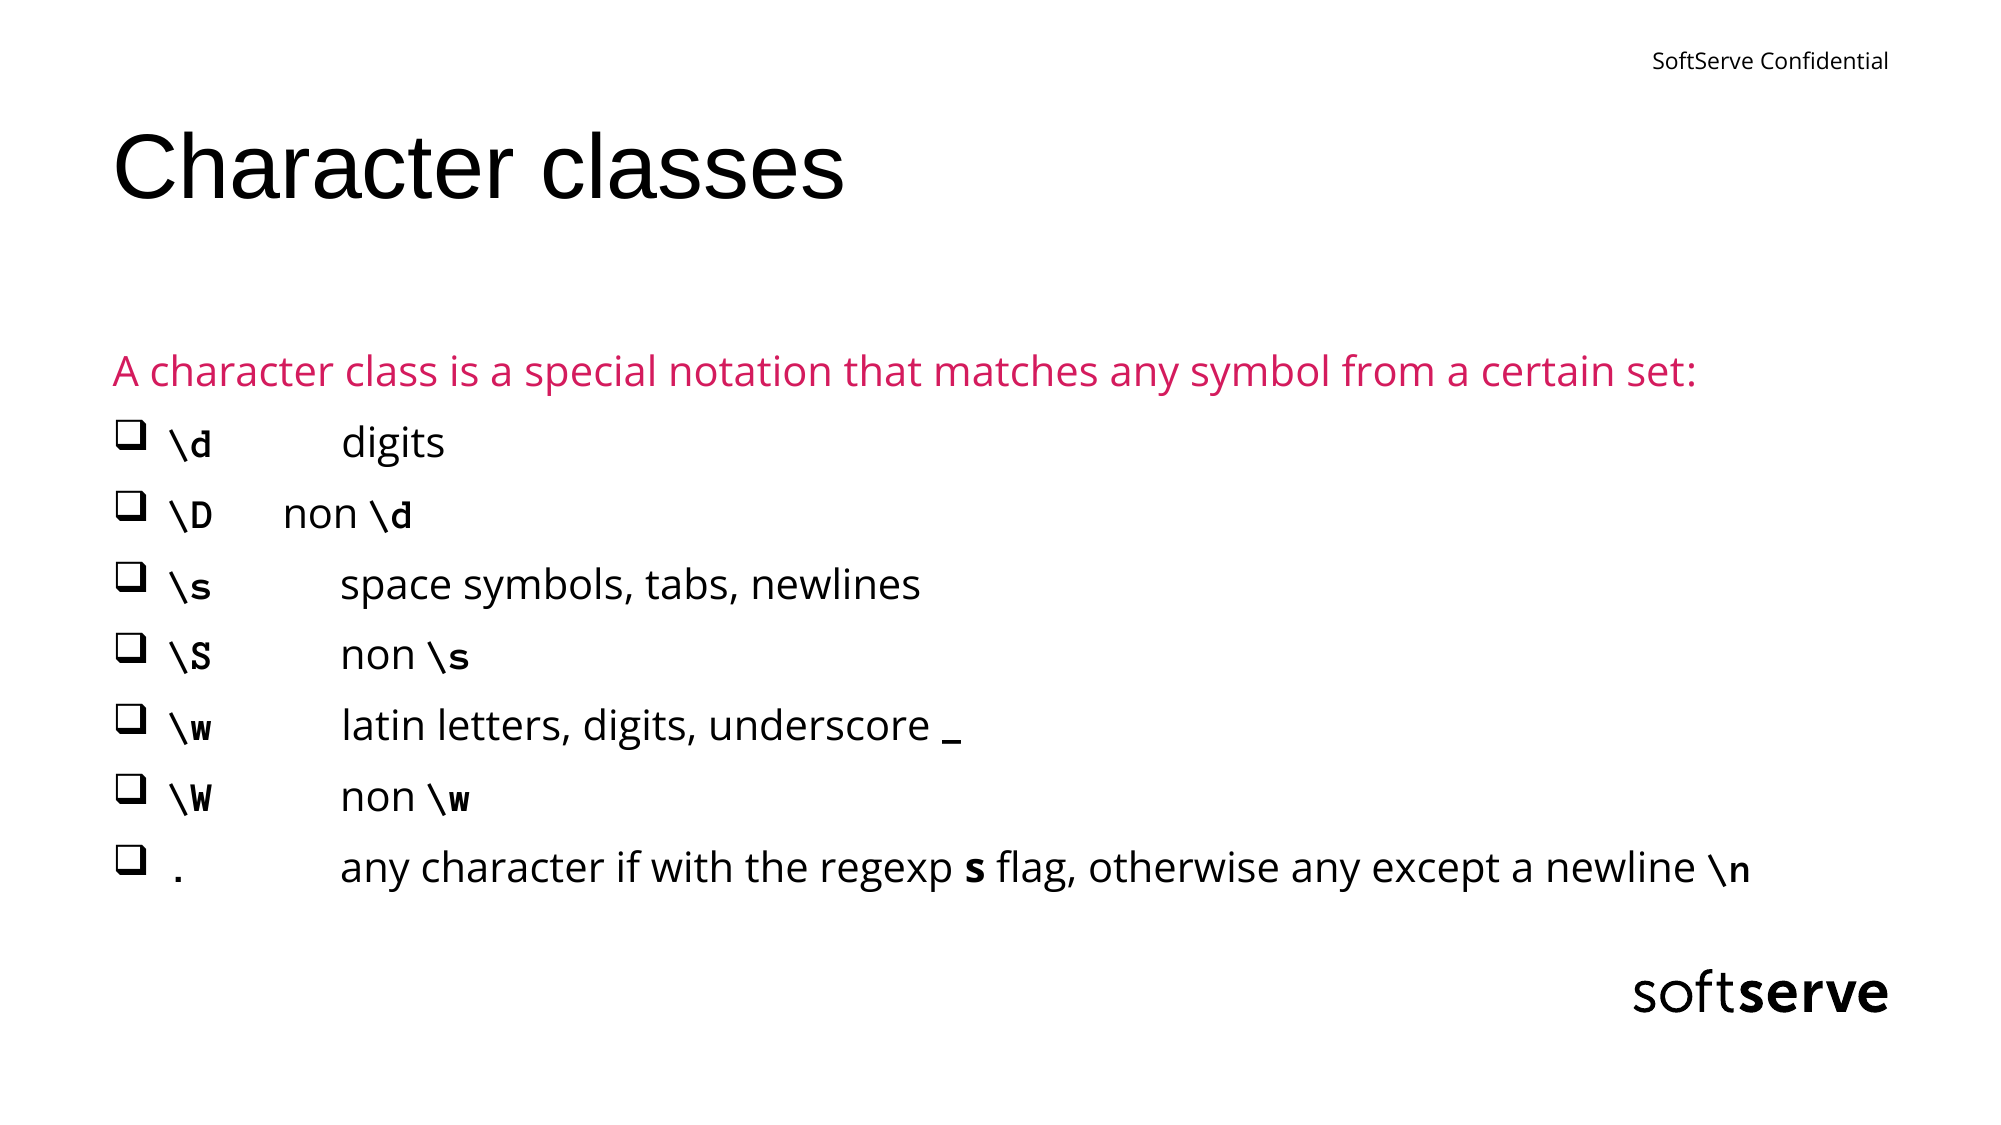

# Character classes
A character class is a special notation that matches any symbol from a certain set:
\d	 digits
\D   non \d
\s 	  space symbols, tabs, newlines
\S 	  non \s
\w	 latin letters, digits, underscore _
\W 	  non \w
. 	  any character if with the regexp s flag, otherwise any except a newline \n